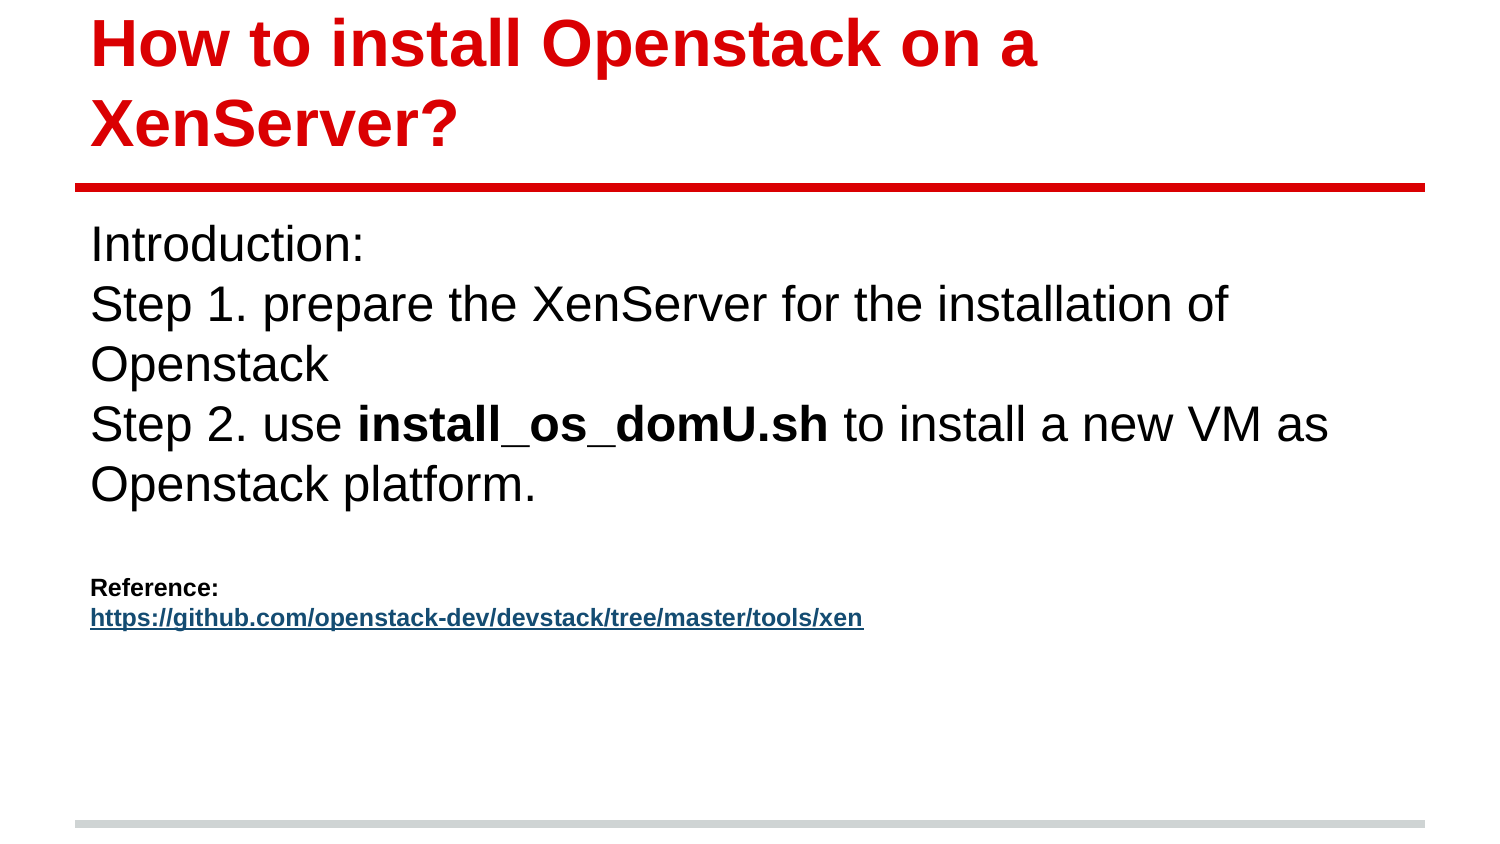

# How to install Openstack on a XenServer?
Introduction:
Step 1. prepare the XenServer for the installation of Openstack
Step 2. use install_os_domU.sh to install a new VM as Openstack platform.

Reference:
https://github.com/openstack-dev/devstack/tree/master/tools/xen